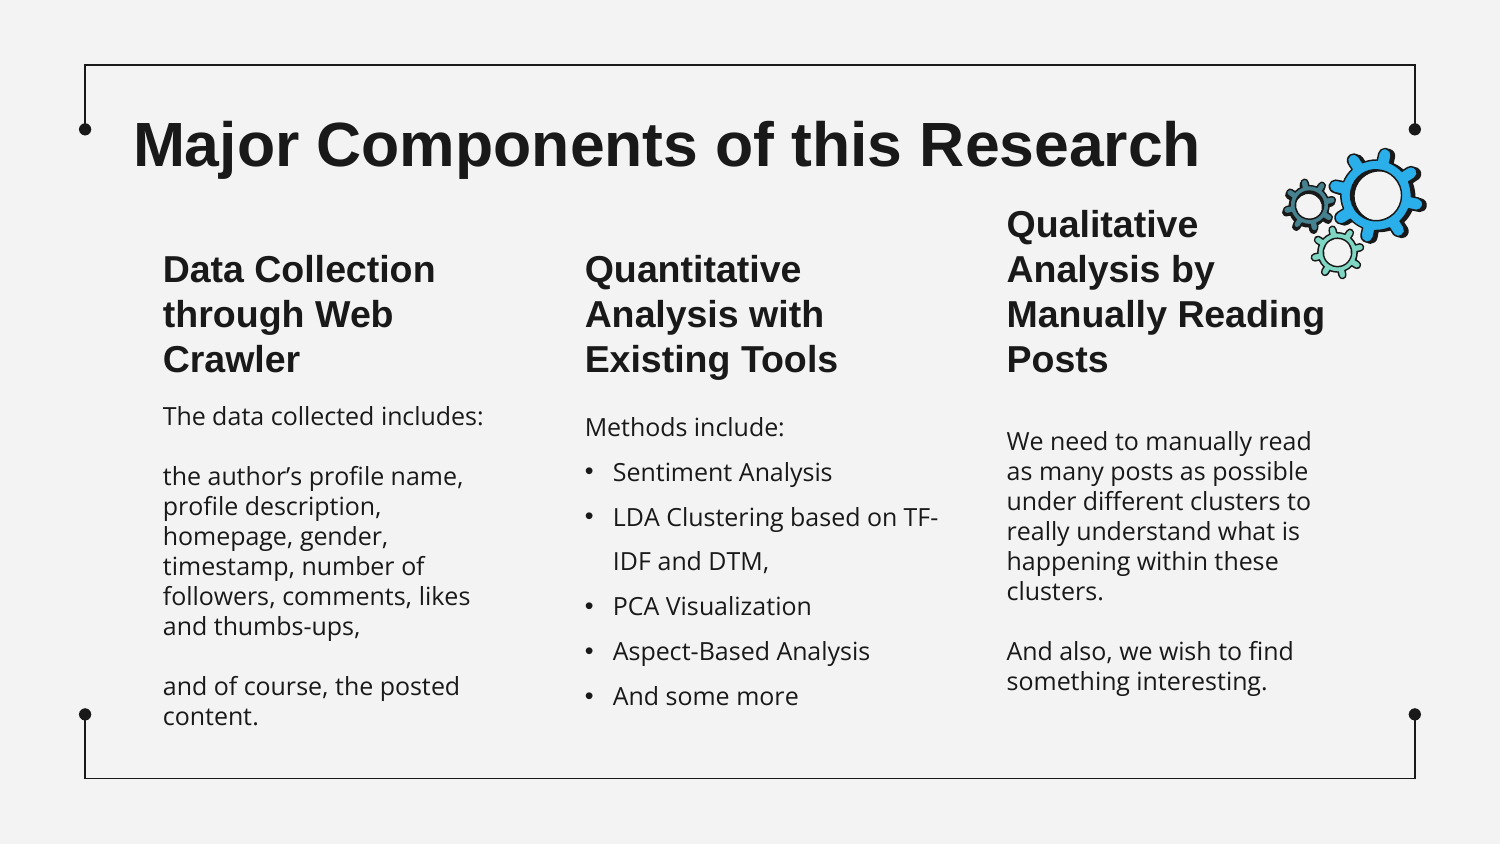

# Major Components of this Research

Data Collection through Web Crawler
Quantitative Analysis with Existing Tools
Qualitative Analysis by Manually Reading Posts
The data collected includes:

the author’s profile name, profile description, homepage, gender, timestamp, number of followers, comments, likes and thumbs-ups,

and of course, the posted content.
Methods include:
Sentiment Analysis
LDA Clustering based on TF-IDF and DTM,
PCA Visualization
Aspect-Based Analysis
And some more
We need to manually read as many posts as possible under different clusters to really understand what is happening within these clusters.

And also, we wish to find something interesting.